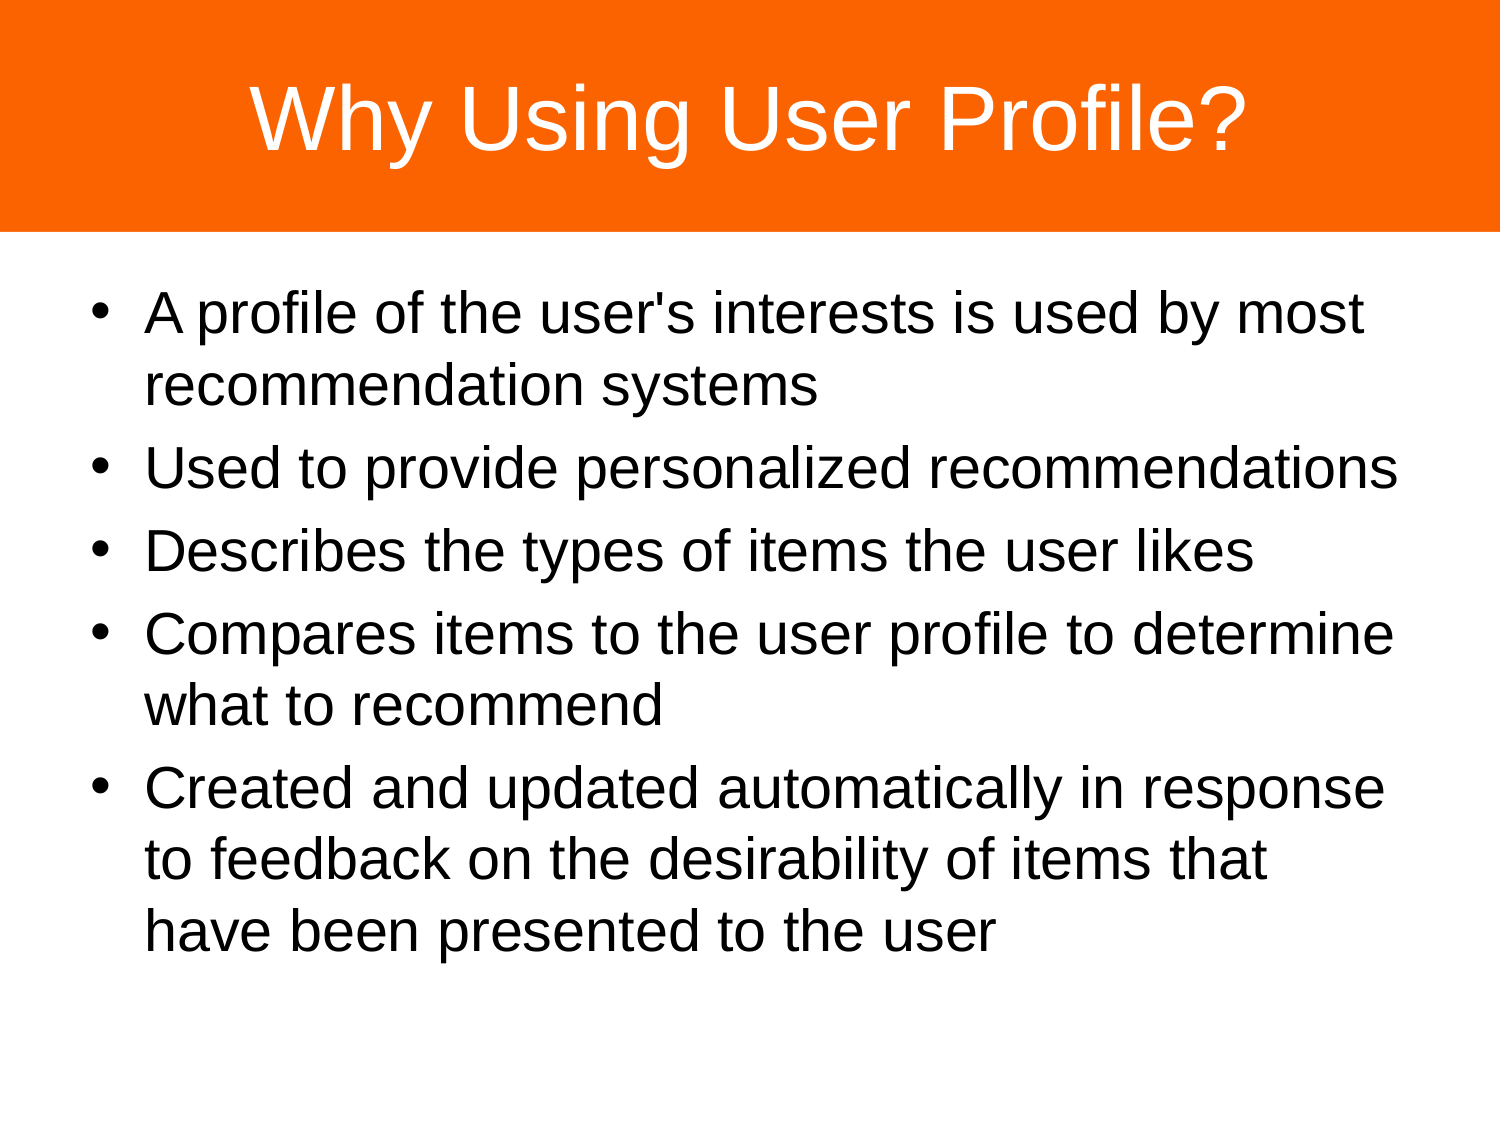

# Why Using User Profile?
A profile of the user's interests is used by most recommendation systems
Used to provide personalized recommendations
Describes the types of items the user likes
Compares items to the user profile to determine what to recommend
Created and updated automatically in response to feedback on the desirability of items that have been presented to the user